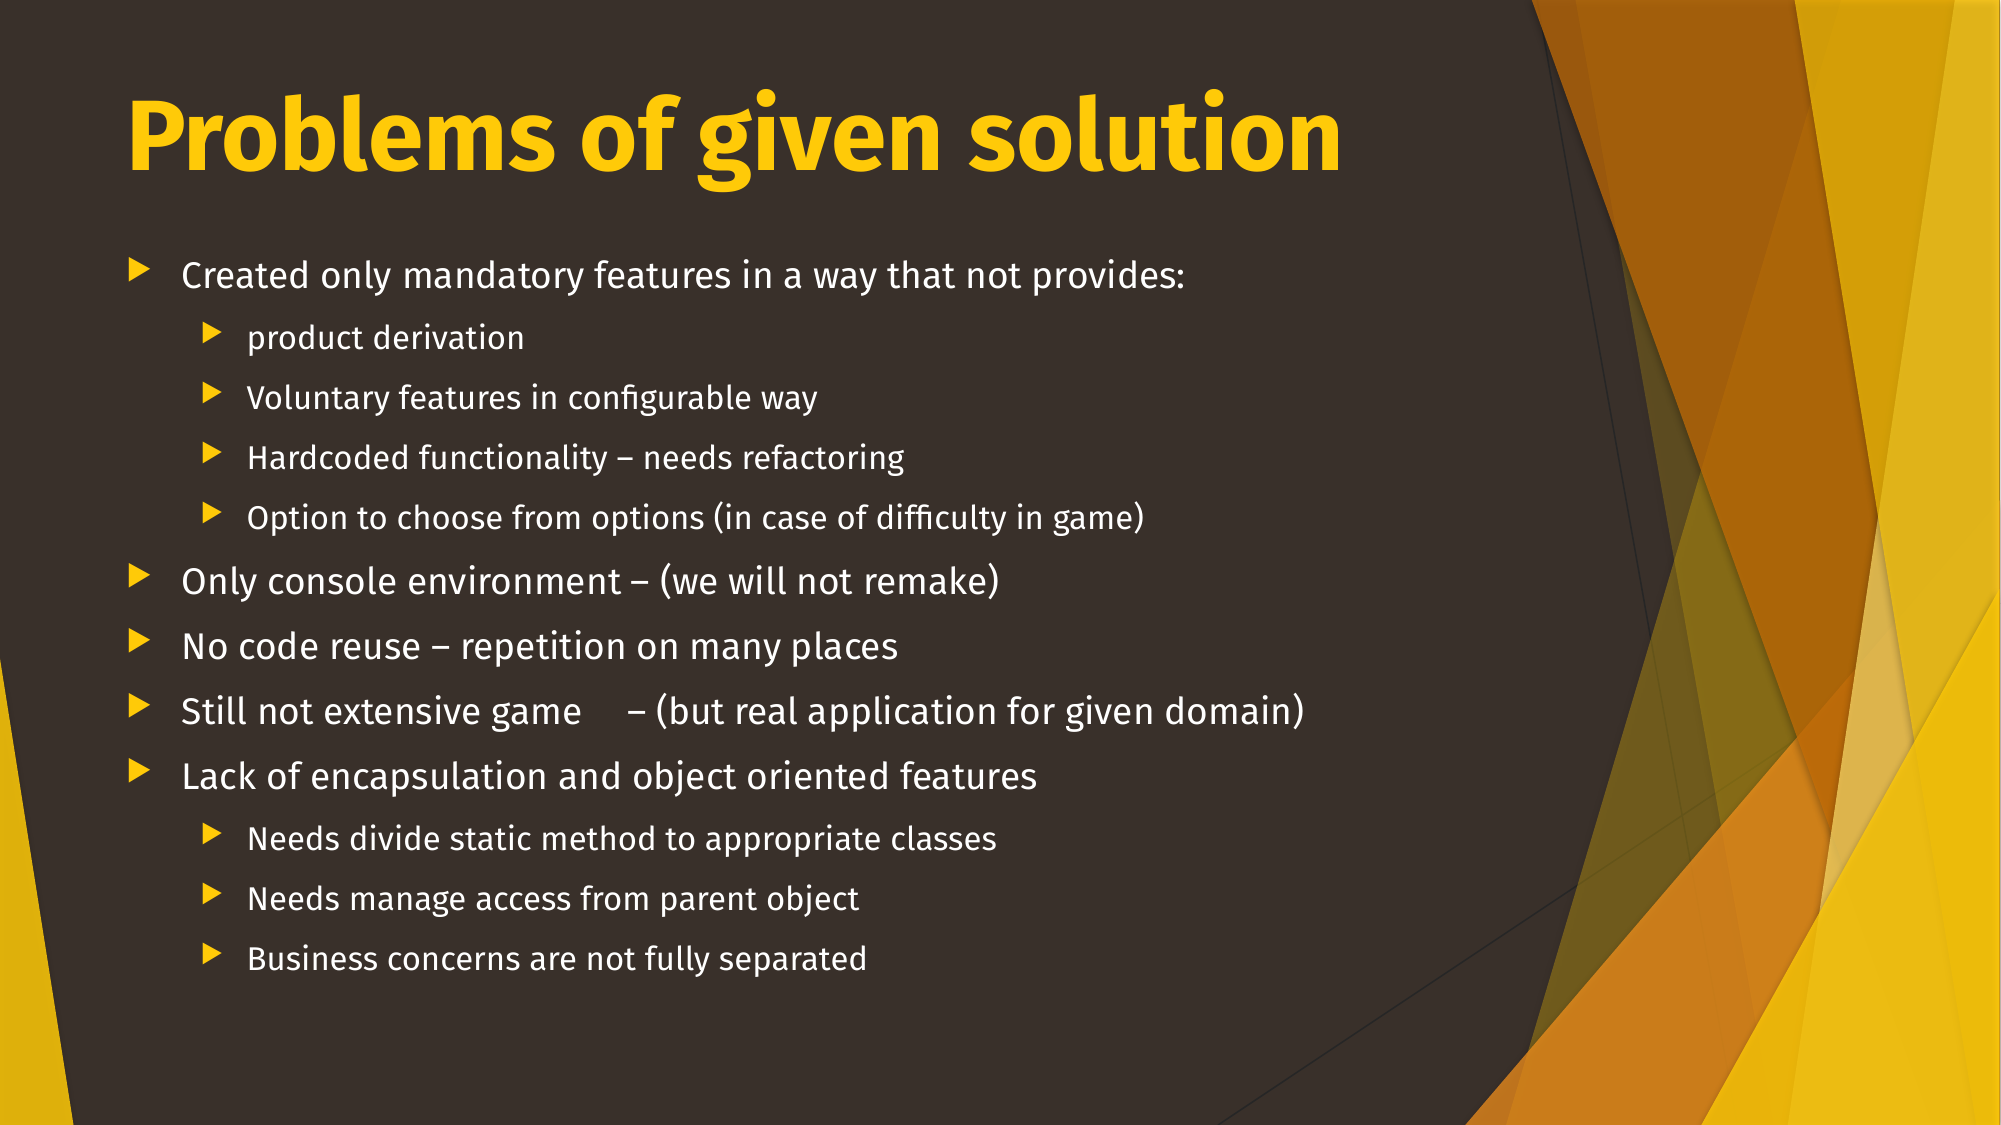

Problems of given solution
Created only mandatory features in a way that not provides:
product derivation
Voluntary features in configurable way
Hardcoded functionality – needs refactoring
Option to choose from options (in case of difficulty in game)
Only console environment – (we will not remake)
No code reuse – repetition on many places
Still not extensive game 													– (but real application for given domain)
Lack of encapsulation and object oriented features
Needs divide static method to appropriate classes
Needs manage access from parent object
Business concerns are not fully separated